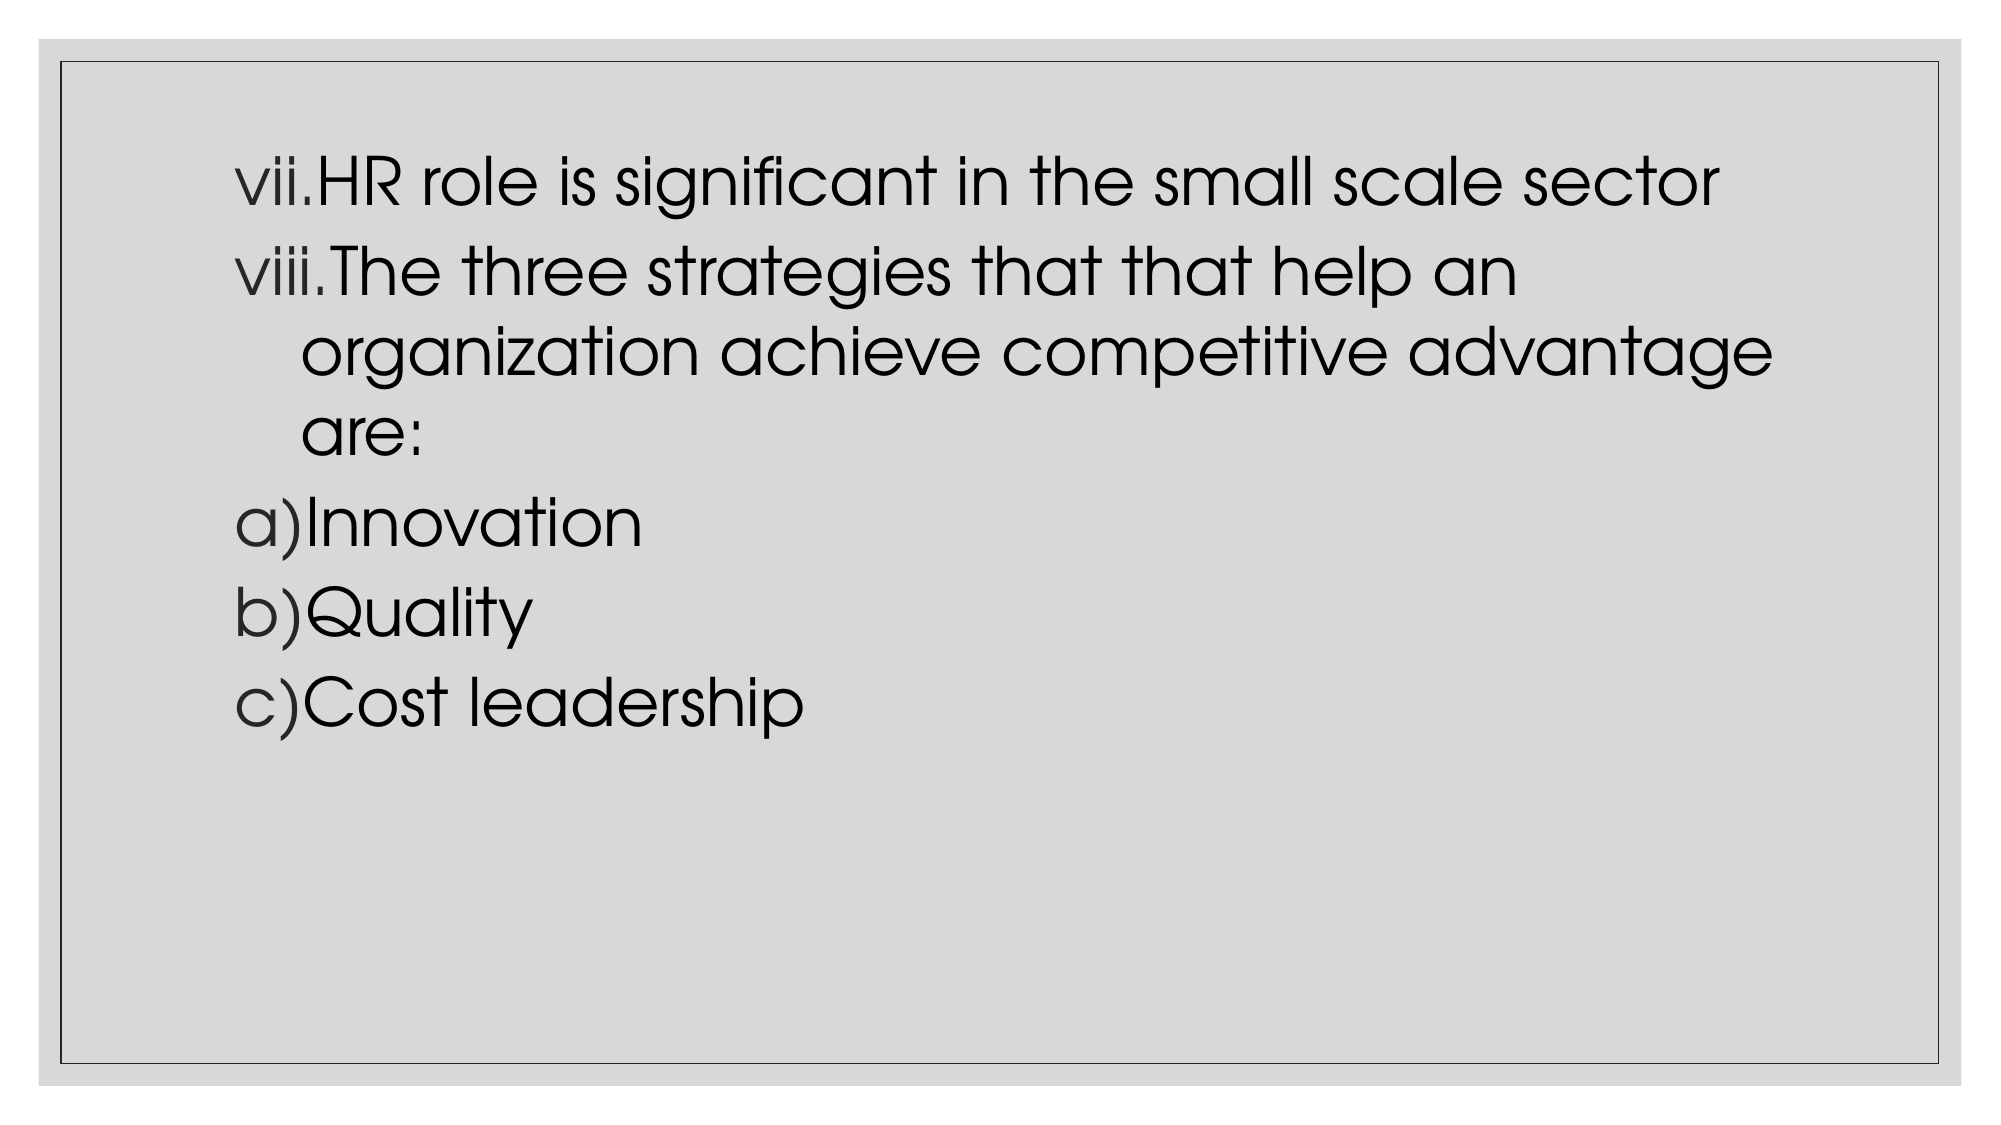

HR role is significant in the small scale sector
The three strategies that that help an organization achieve competitive advantage are:
Innovation
Quality
Cost leadership